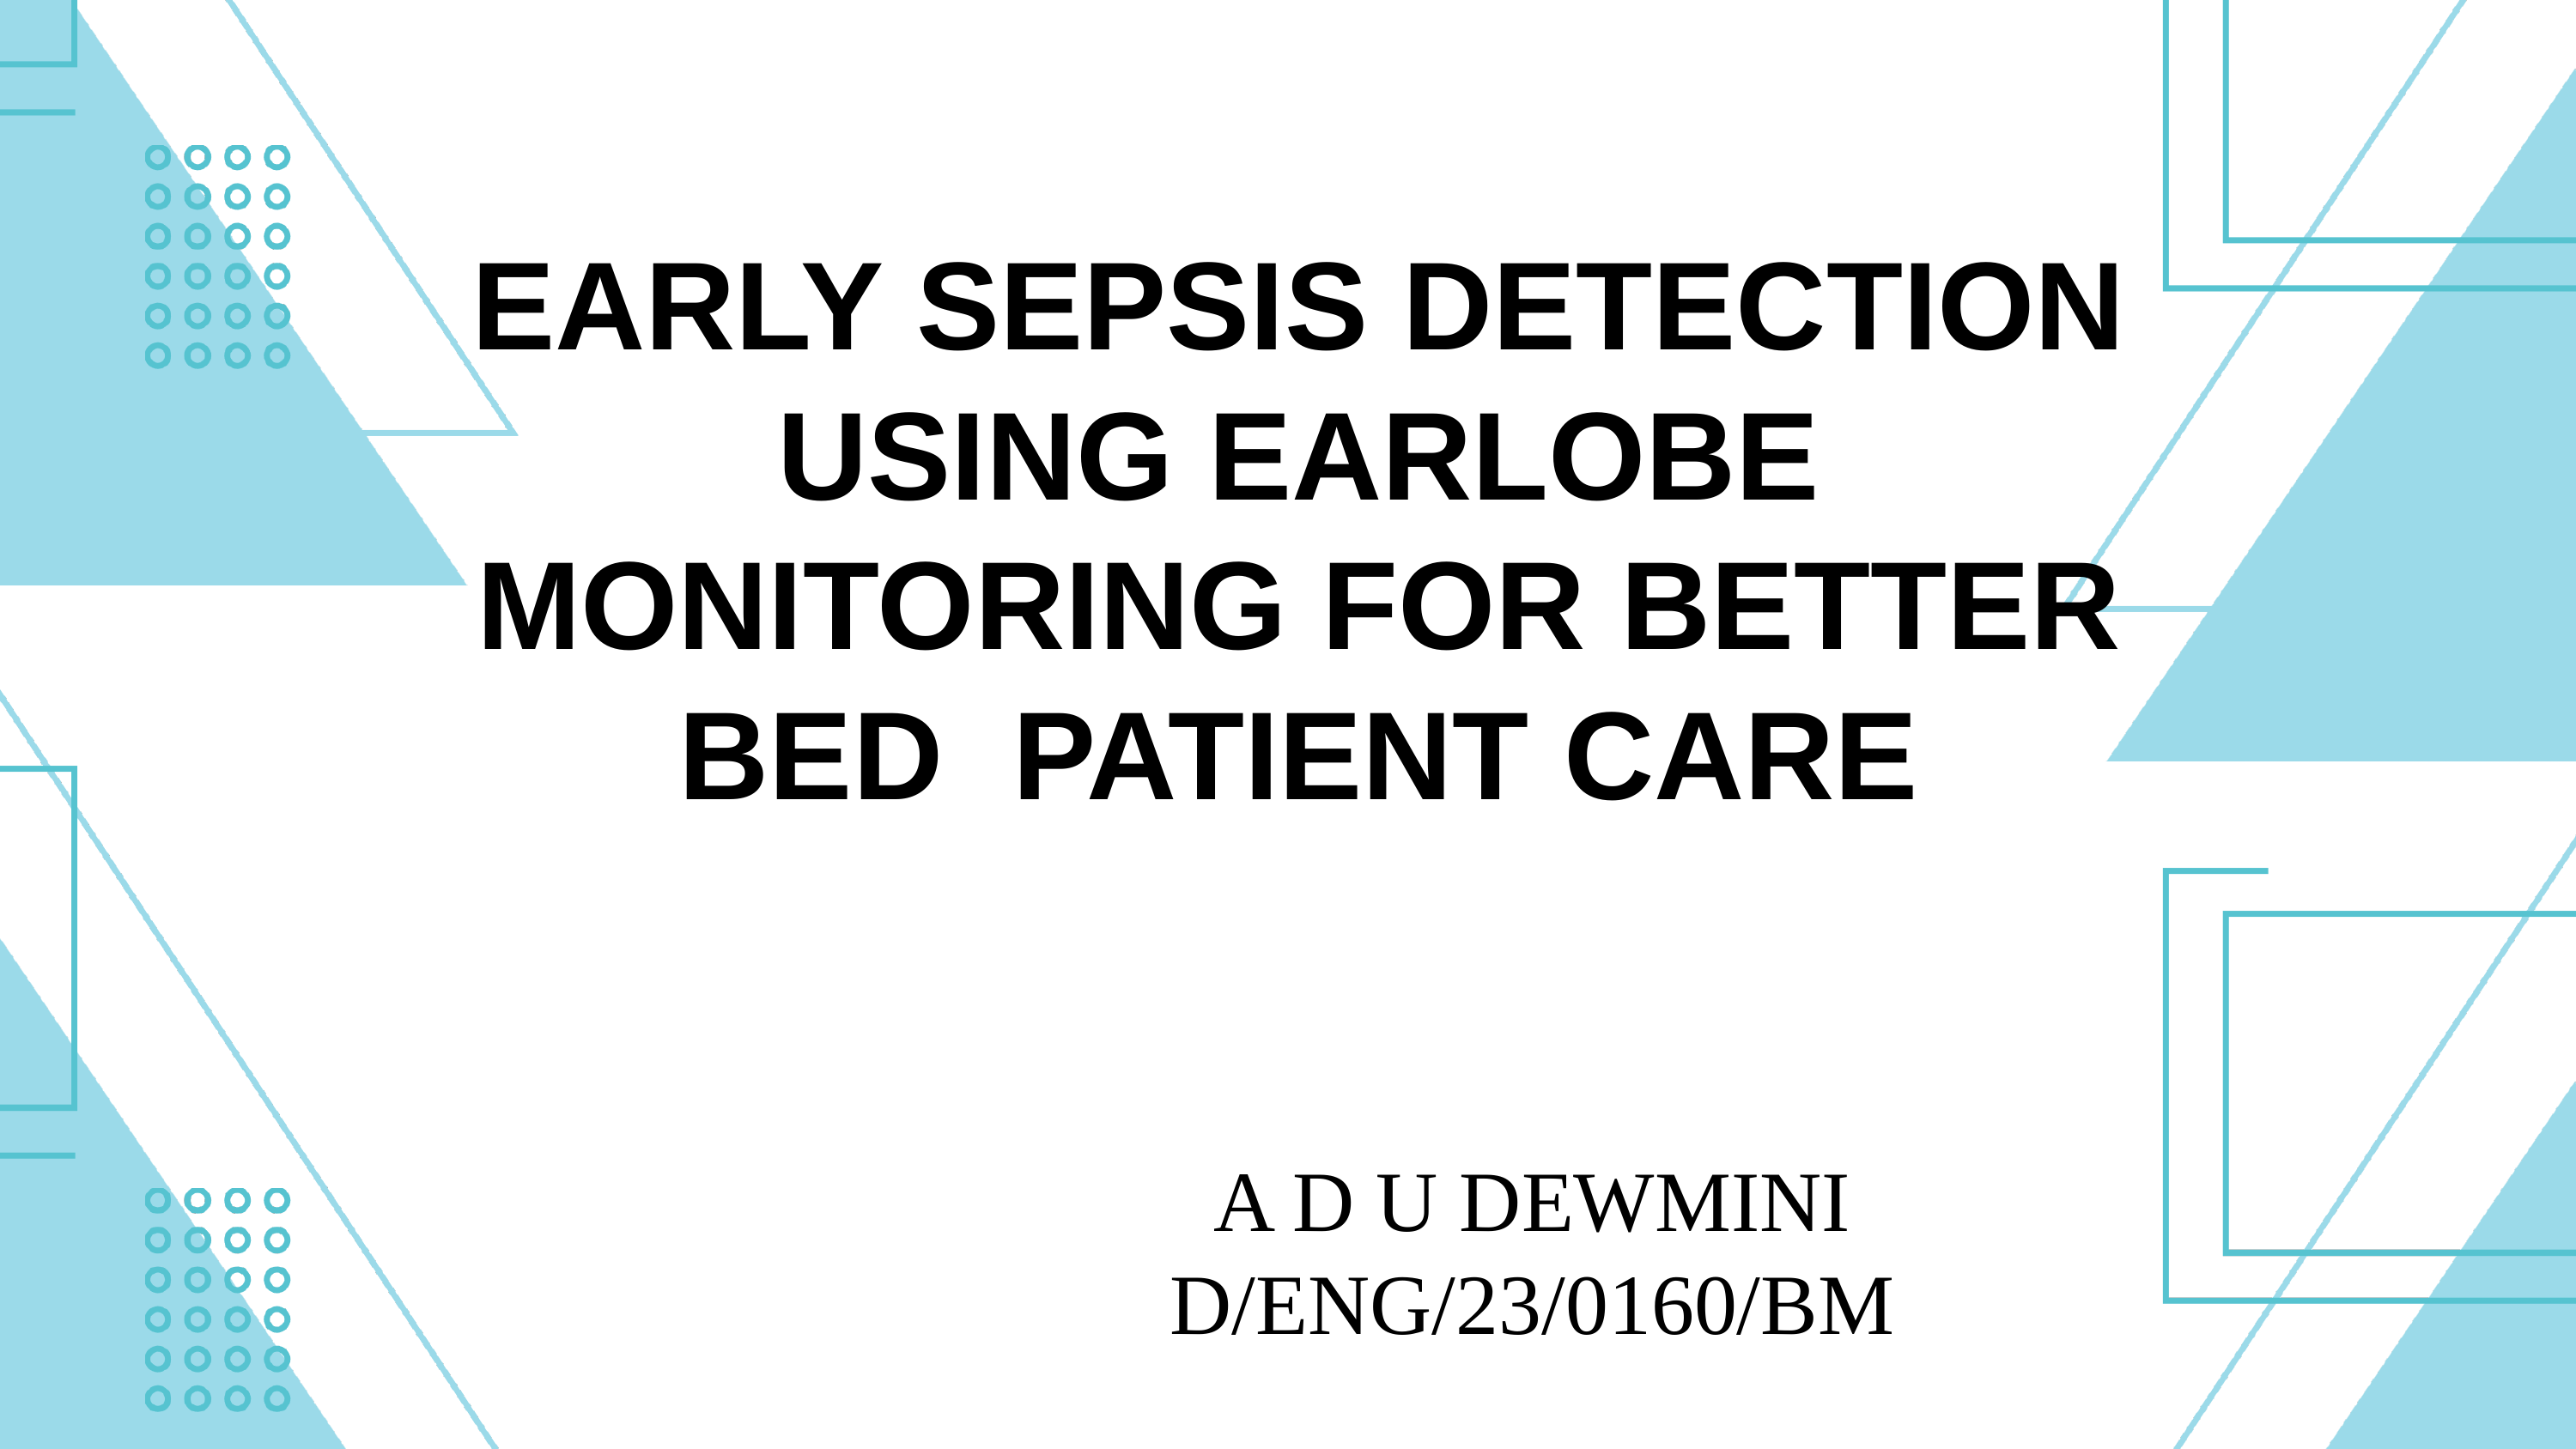

EARLY SEPSIS DETECTION USING EARLOBE MONITORING FOR BETTER BED  PATIENT CARE

A D U DEWMINI
D/ENG/23/0160/BM